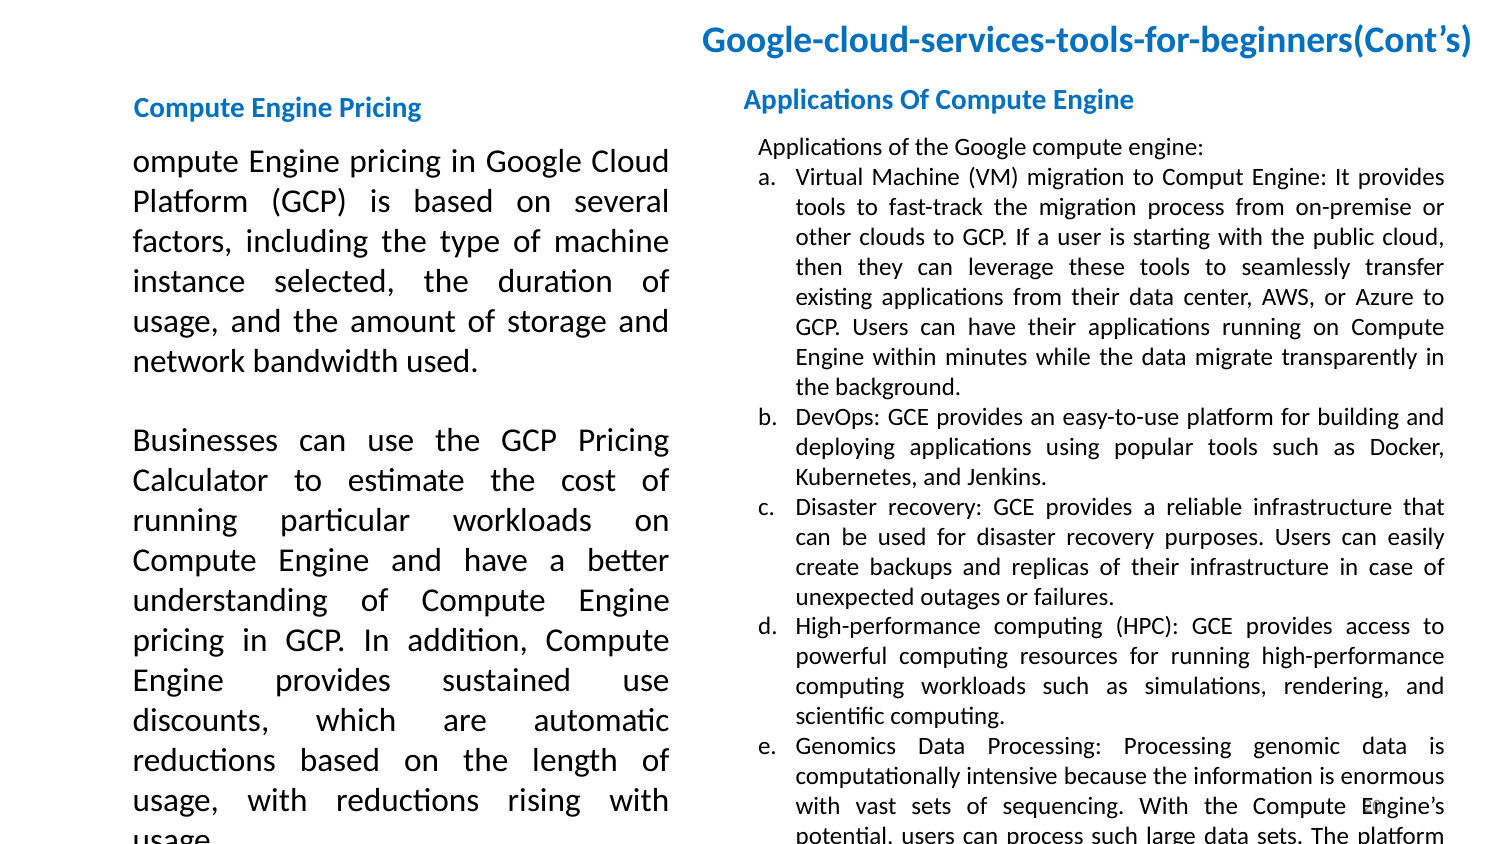

Google-cloud-services-tools-for-beginners(Cont’s)
Applications Of Compute Engine
Compute Engine Pricing
Applications of the Google compute engine:
Virtual Machine (VM) migration to Comput Engine: It provides tools to fast-track the migration process from on-premise or other clouds to GCP. If a user is starting with the public cloud, then they can leverage these tools to seamlessly transfer existing applications from their data center, AWS, or Azure to GCP. Users can have their applications running on Compute Engine within minutes while the data migrate transparently in the background.
DevOps: GCE provides an easy-to-use platform for building and deploying applications using popular tools such as Docker, Kubernetes, and Jenkins.
Disaster recovery: GCE provides a reliable infrastructure that can be used for disaster recovery purposes. Users can easily create backups and replicas of their infrastructure in case of unexpected outages or failures.
High-performance computing (HPC): GCE provides access to powerful computing resources for running high-performance computing workloads such as simulations, rendering, and scientific computing.
Genomics Data Processing: Processing genomic data is computationally intensive because the information is enormous with vast sets of sequencing. With the Compute Engine’s potential, users can process such large data sets. The platform is not only flexible but also scalable when it comes to processing genomic sequences.
ompute Engine pricing in Google Cloud Platform (GCP) is based on several factors, including the type of machine instance selected, the duration of usage, and the amount of storage and network bandwidth used.

Businesses can use the GCP Pricing Calculator to estimate the cost of running particular workloads on Compute Engine and have a better understanding of Compute Engine pricing in GCP. In addition, Compute Engine provides sustained use discounts, which are automatic reductions based on the length of usage, with reductions rising with usage.
20